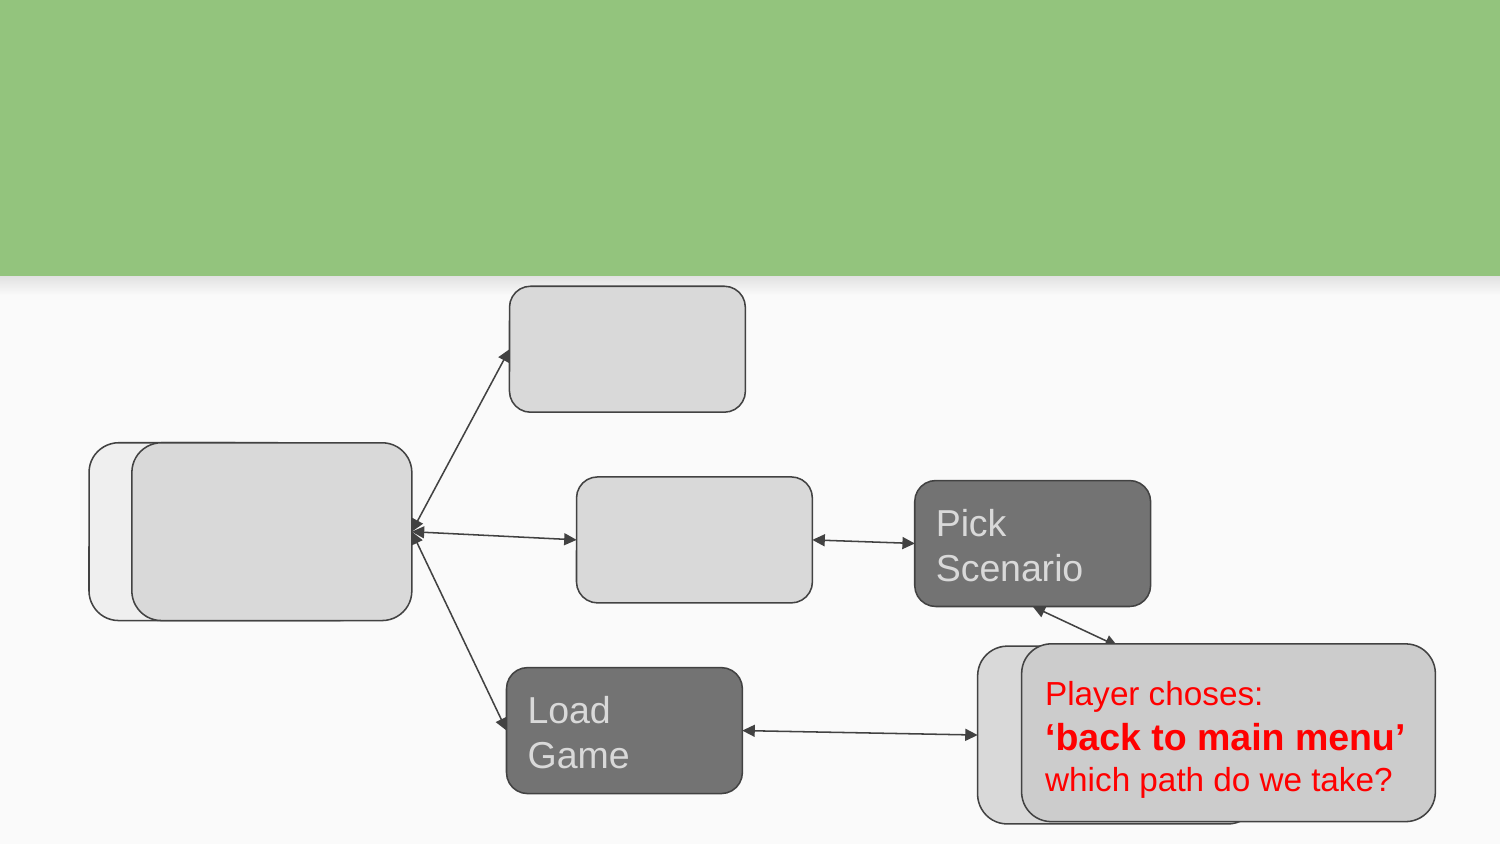

#
Settings

Main Menu
Play Campaign
Pick Scenario
Player choses:
‘back to main menu’ which path do we take?

Load Game